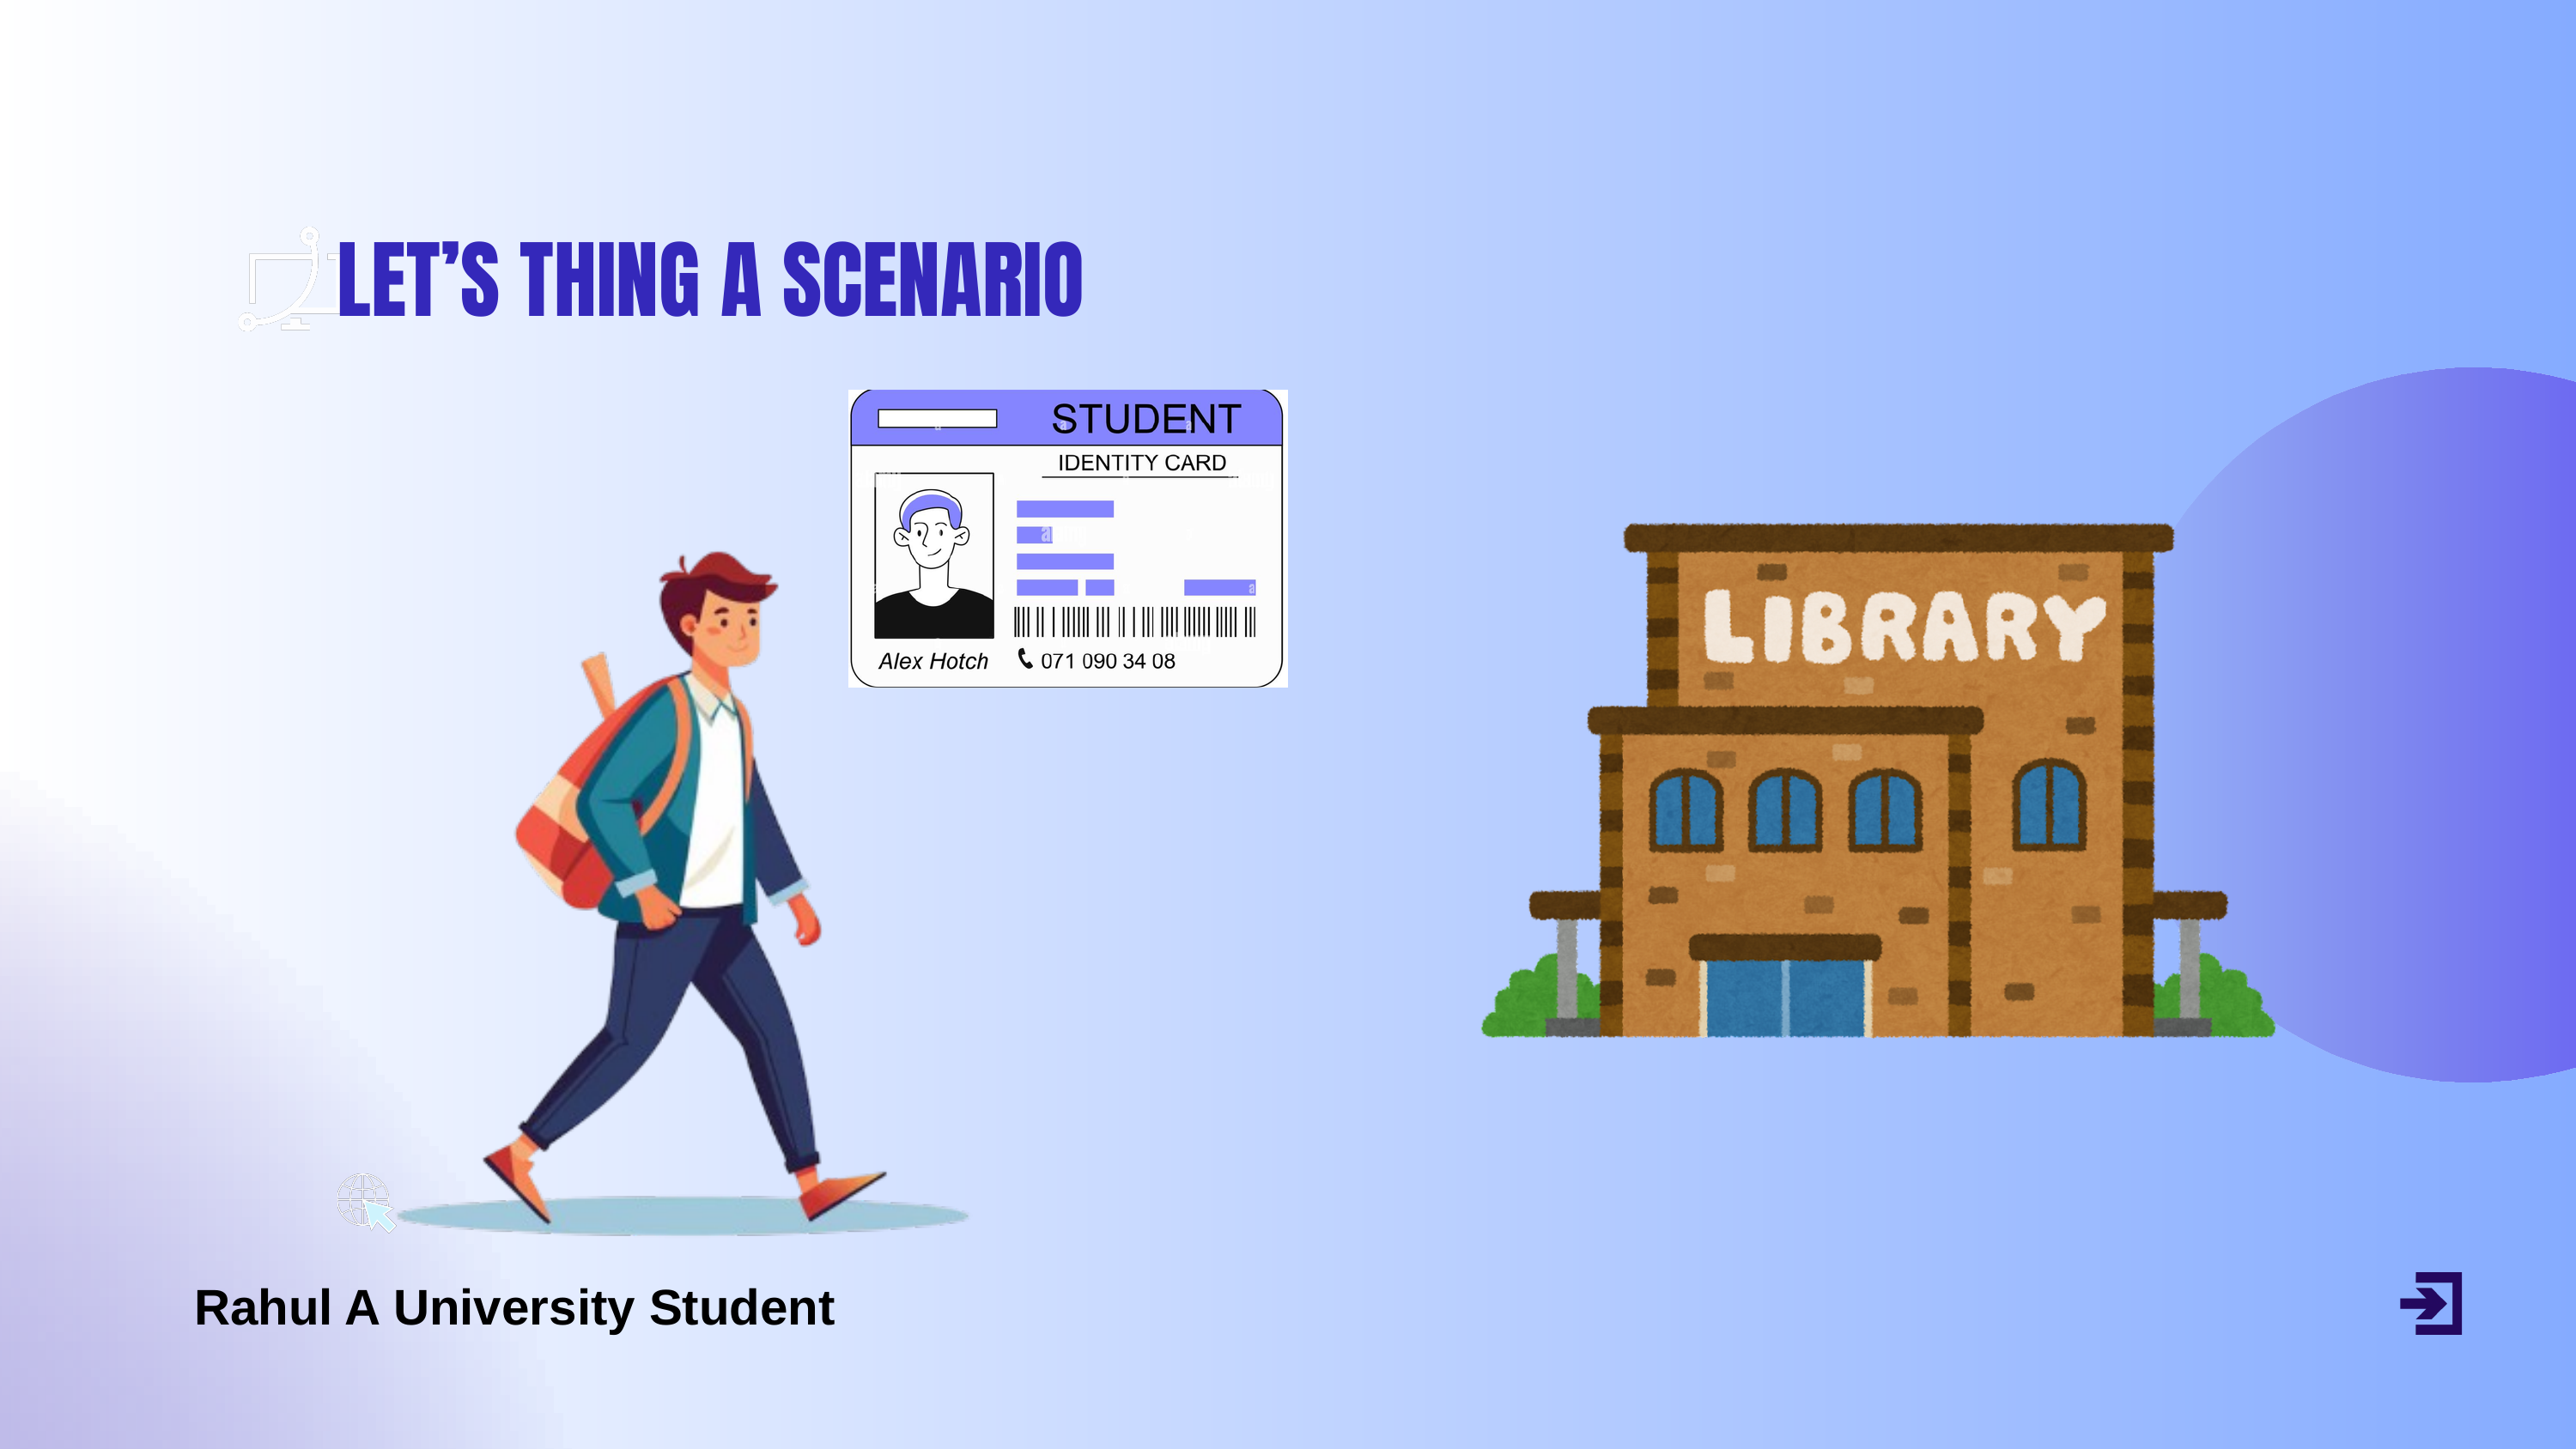

LET’S THING A SCENARIO

Rahul A University Student